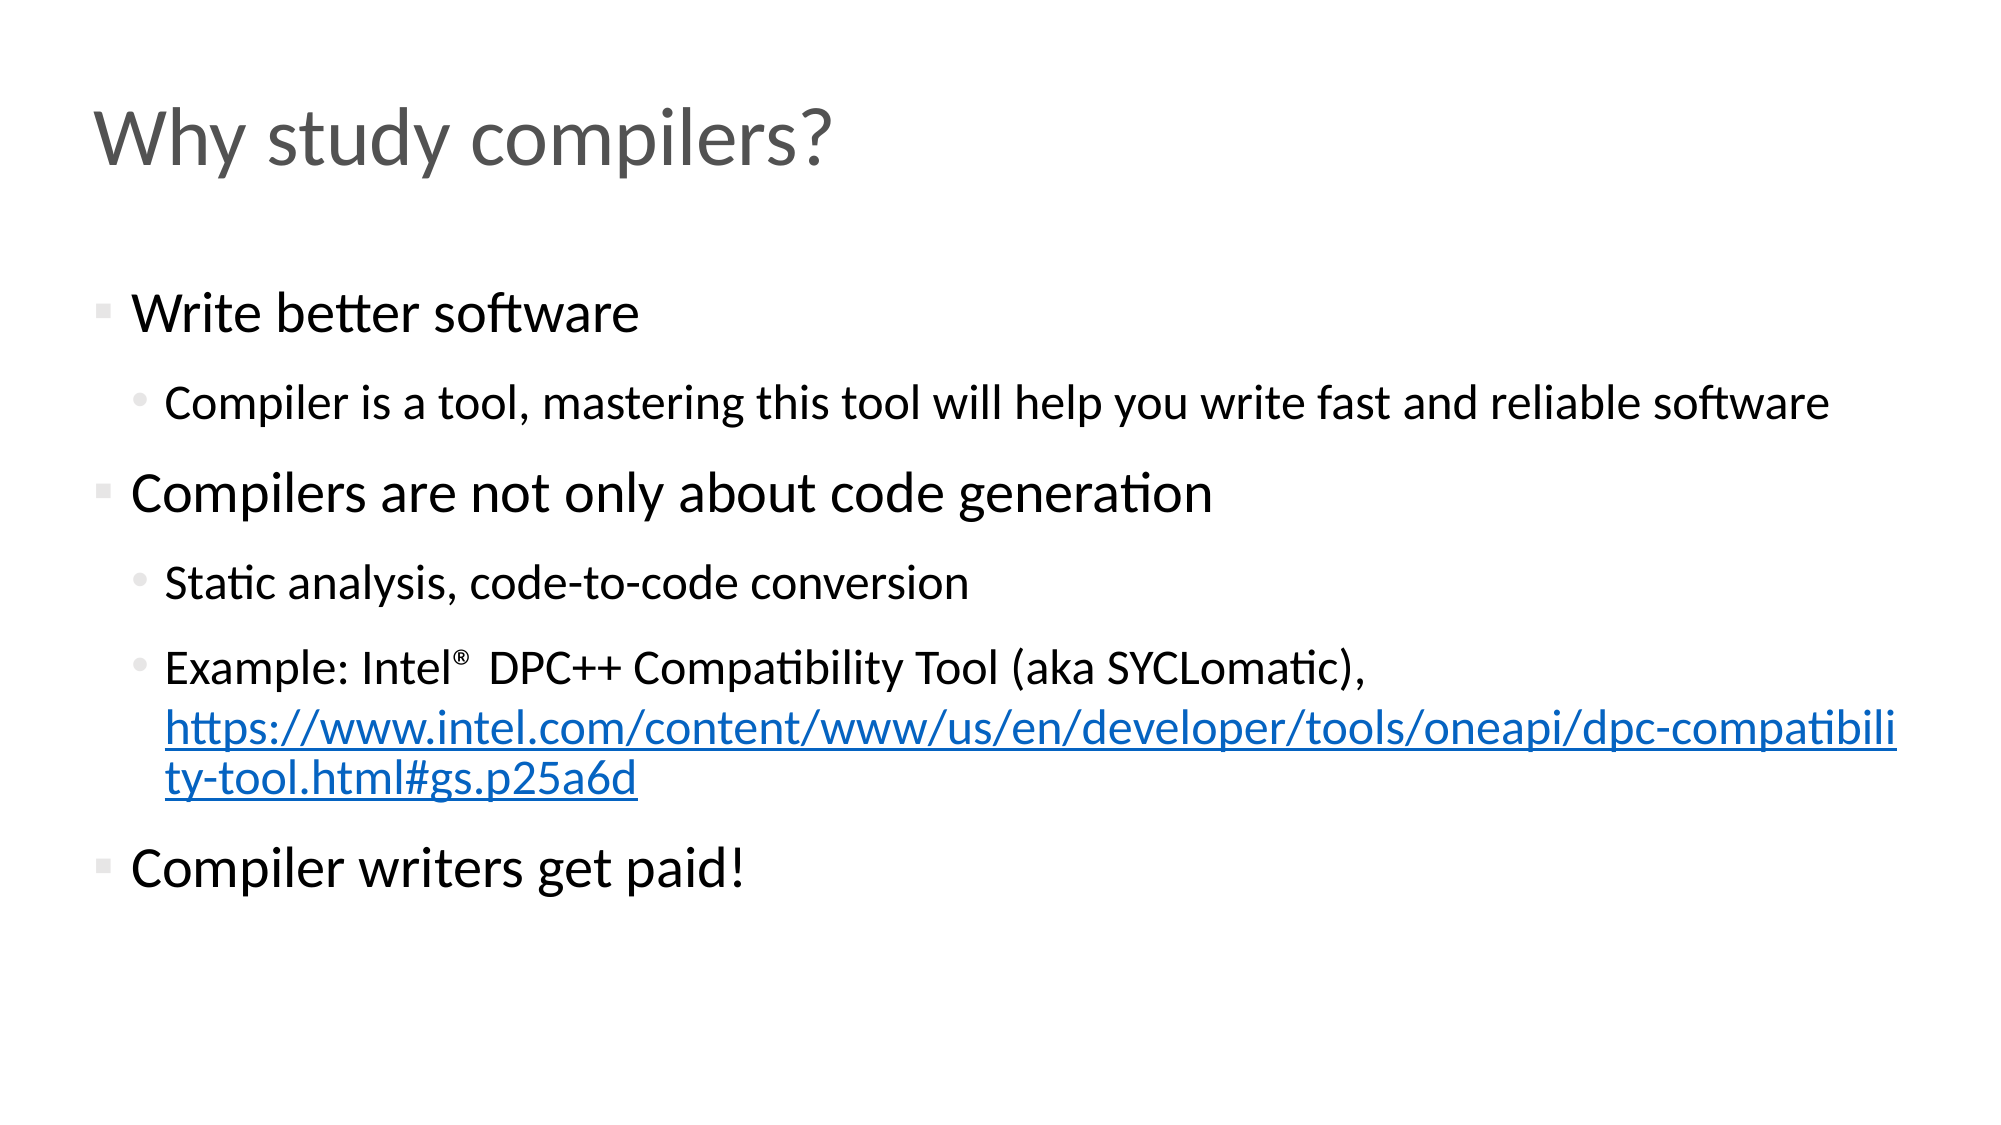

# Why study compilers?
Write better software
Compiler is a tool, mastering this tool will help you write fast and reliable software
Compilers are not only about code generation
Static analysis, code-to-code conversion
Example: Intel® DPC++ Compatibility Tool (aka SYCLomatic), https://www.intel.com/content/www/us/en/developer/tools/oneapi/dpc-compatibility-tool.html#gs.p25a6d
Compiler writers get paid!